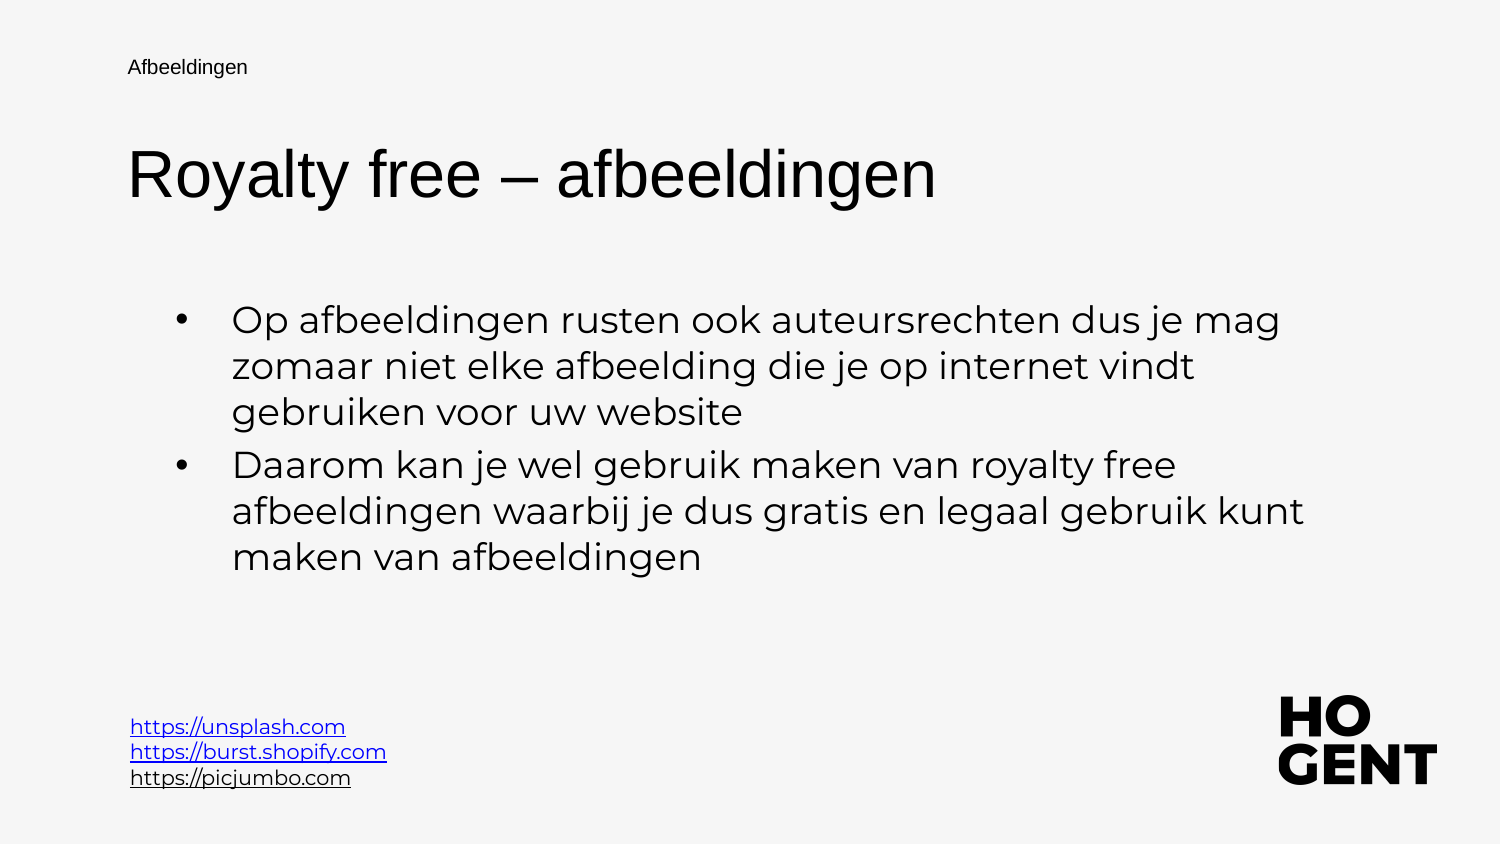

Afbeeldingen
Royalty free – afbeeldingen

Op afbeeldingen rusten ook auteursrechten dus je mag zomaar niet elke afbeelding die je op internet vindt gebruiken voor uw website
Daarom kan je wel gebruik maken van royalty free afbeeldingen waarbij je dus gratis en legaal gebruik kunt maken van afbeeldingen

https://unsplash.com
https://burst.shopify.com
https://picjumbo.com